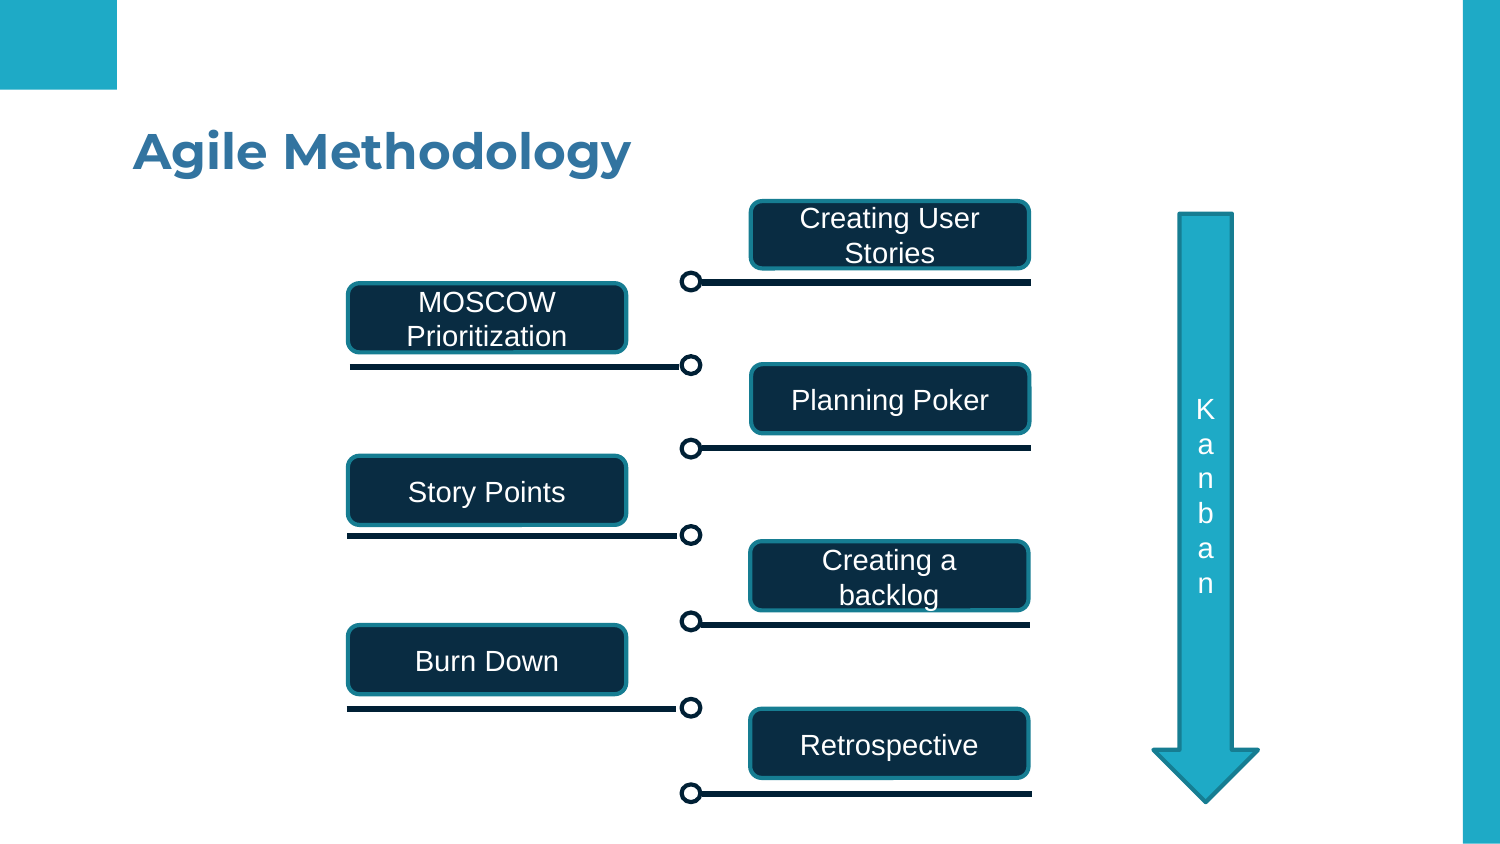

# Agile Methodology
Creating User Stories
Kanban

MOSCOW Prioritization

Planning Poker

Story Points

Creating a backlog

Burn Down

Retrospective